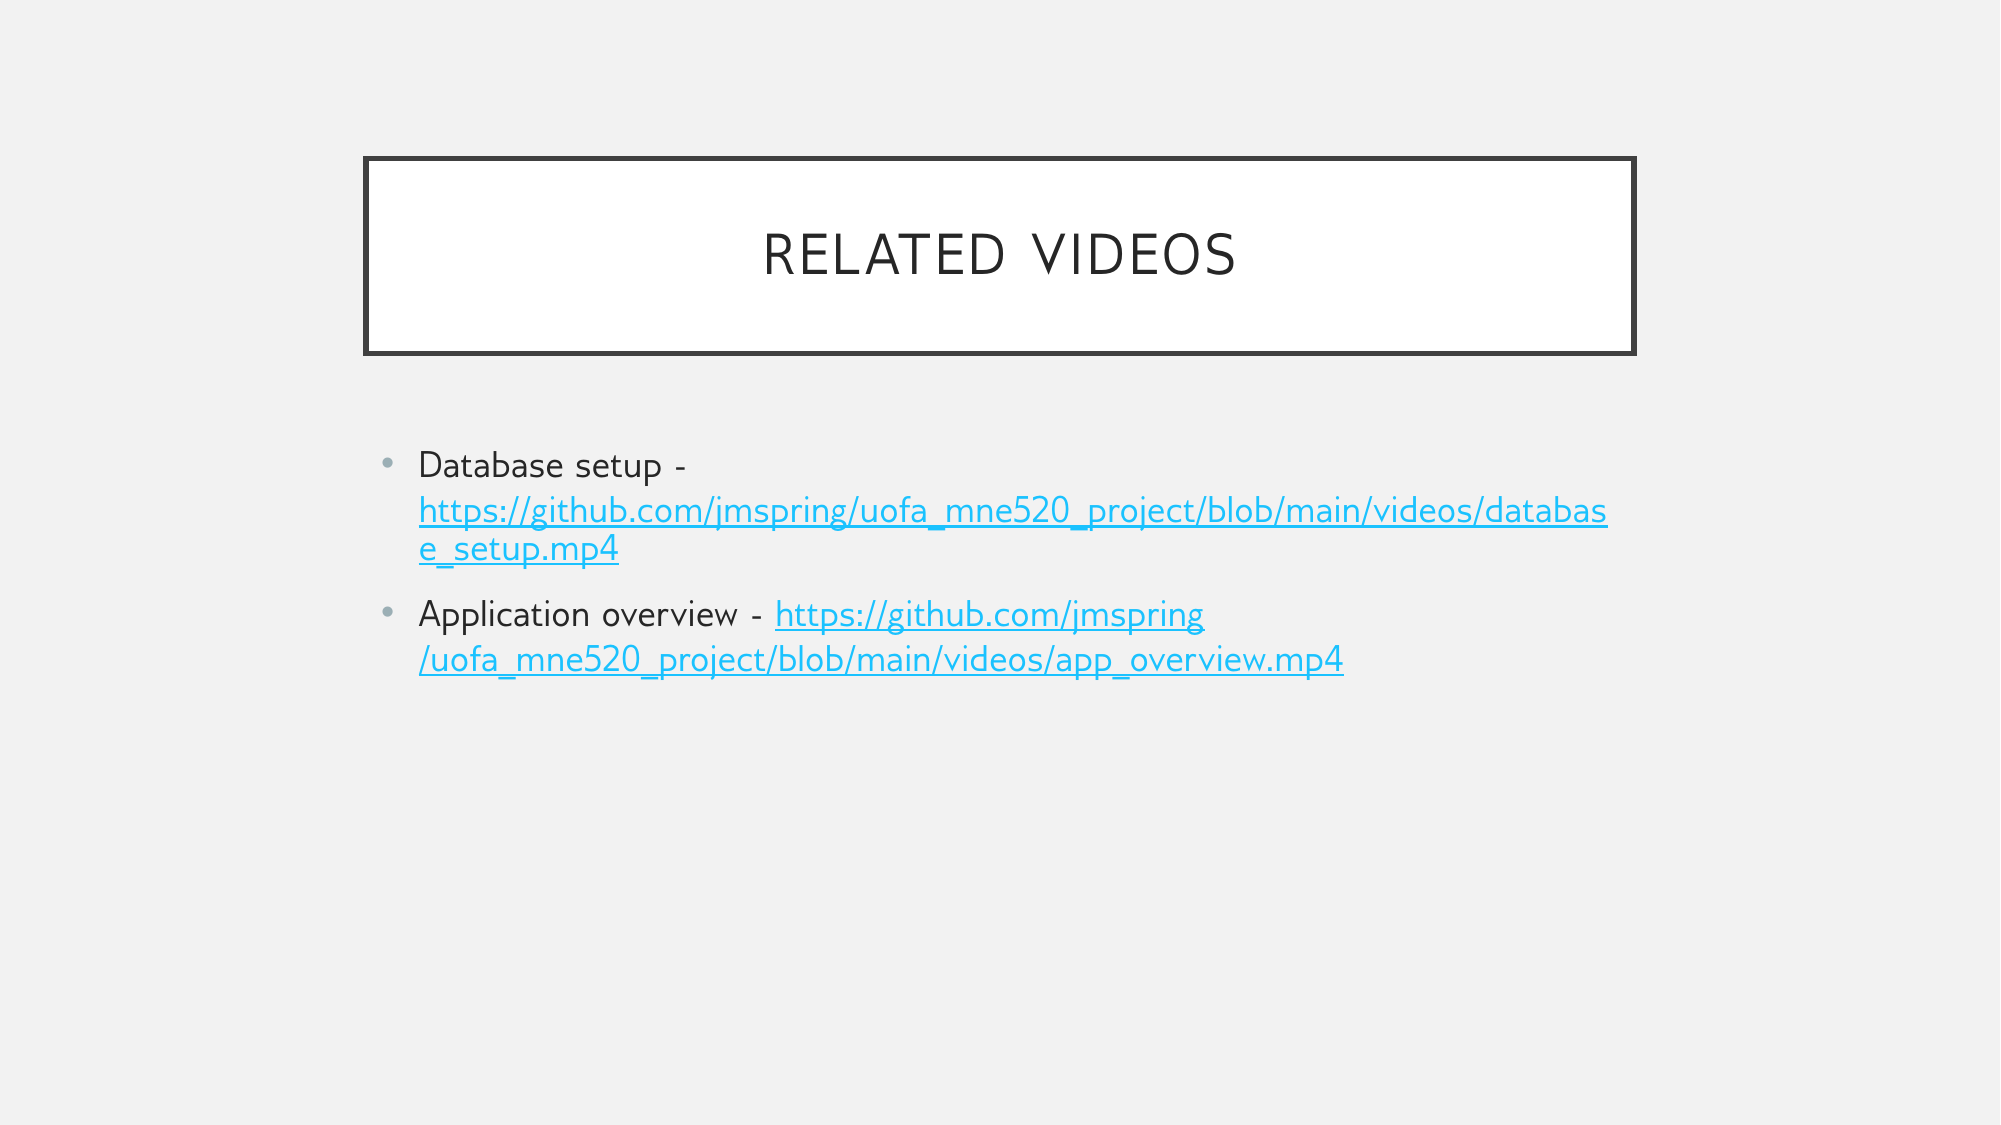

# Related videos
Database setup - https://github.com/jmspring/uofa_mne520_project/blob/main/videos/database_setup.mp4
Application overview - https://github.com/jmspring/uofa_mne520_project/blob/main/videos/app_overview.mp4